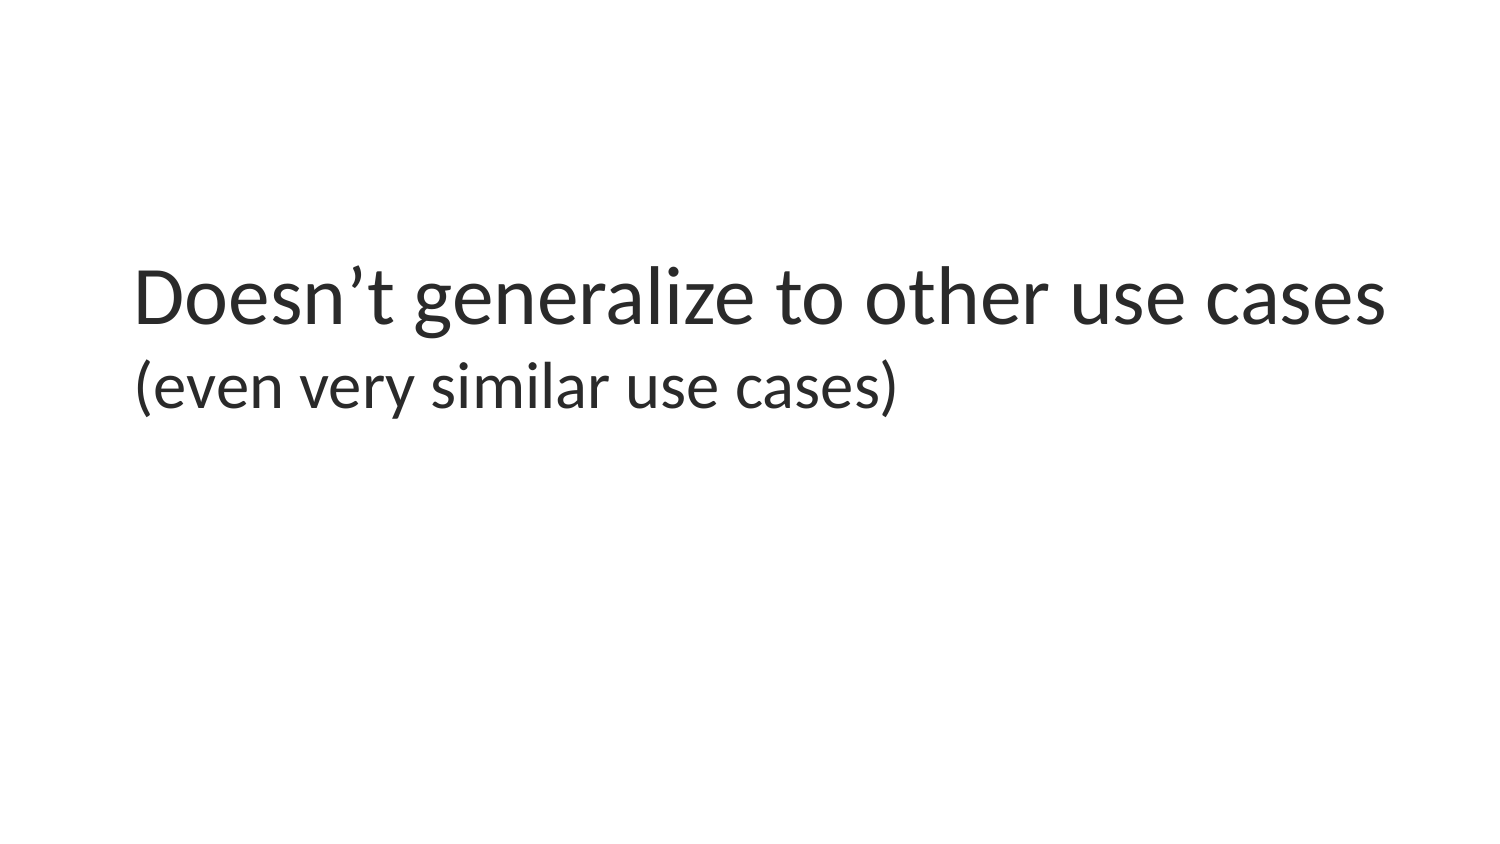

Doesn’t generalize to other use cases
(even very similar use cases)